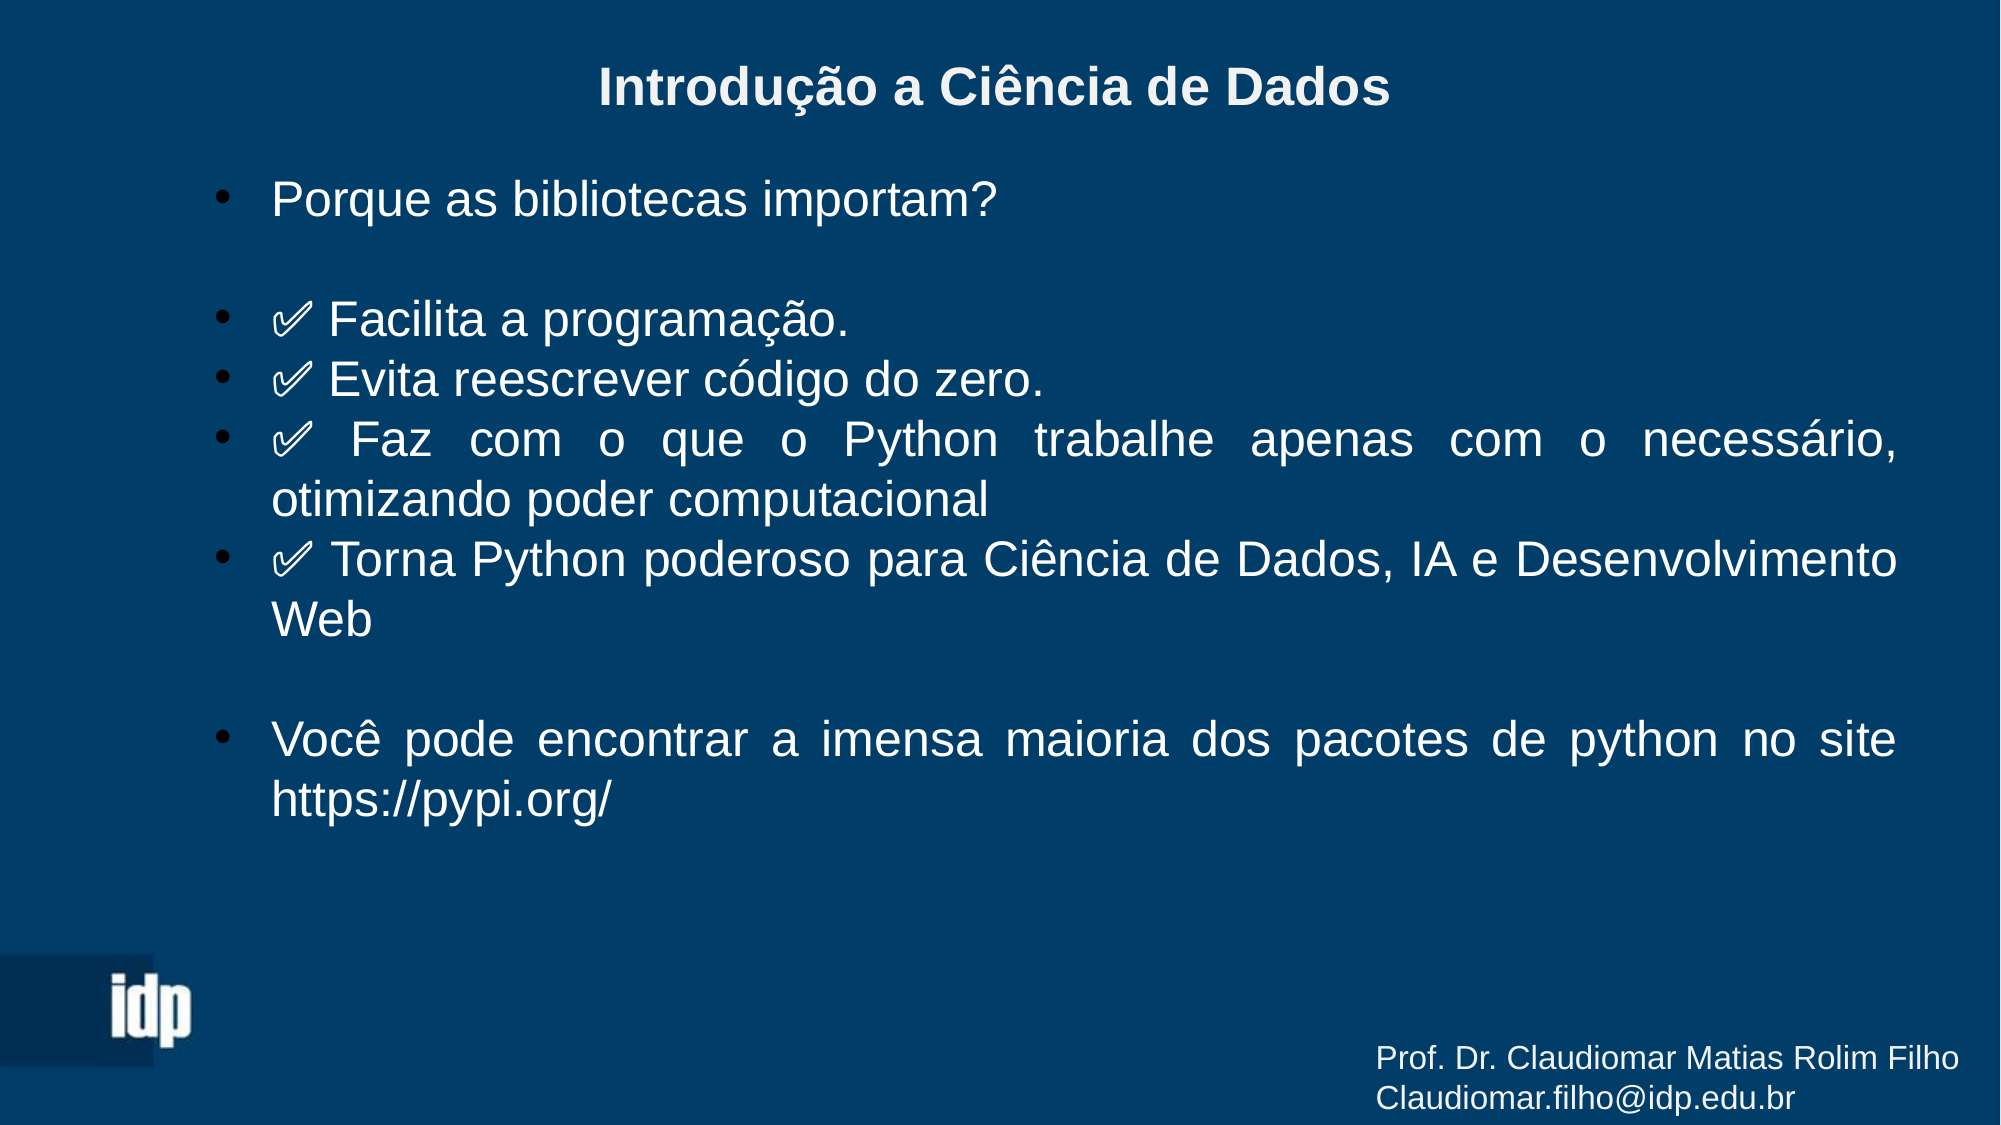

Introdução a Ciência de Dados
Porque as bibliotecas importam?

✅ Facilita a programação.
✅ Evita reescrever código do zero.
✅ Faz com o que o Python trabalhe apenas com o necessário, otimizando poder computacional
✅ Torna Python poderoso para Ciência de Dados, IA e Desenvolvimento Web

Você pode encontrar a imensa maioria dos pacotes de python no site https://pypi.org/

Prof. Dr. Claudiomar Matias Rolim Filho
Claudiomar.filho@idp.edu.br